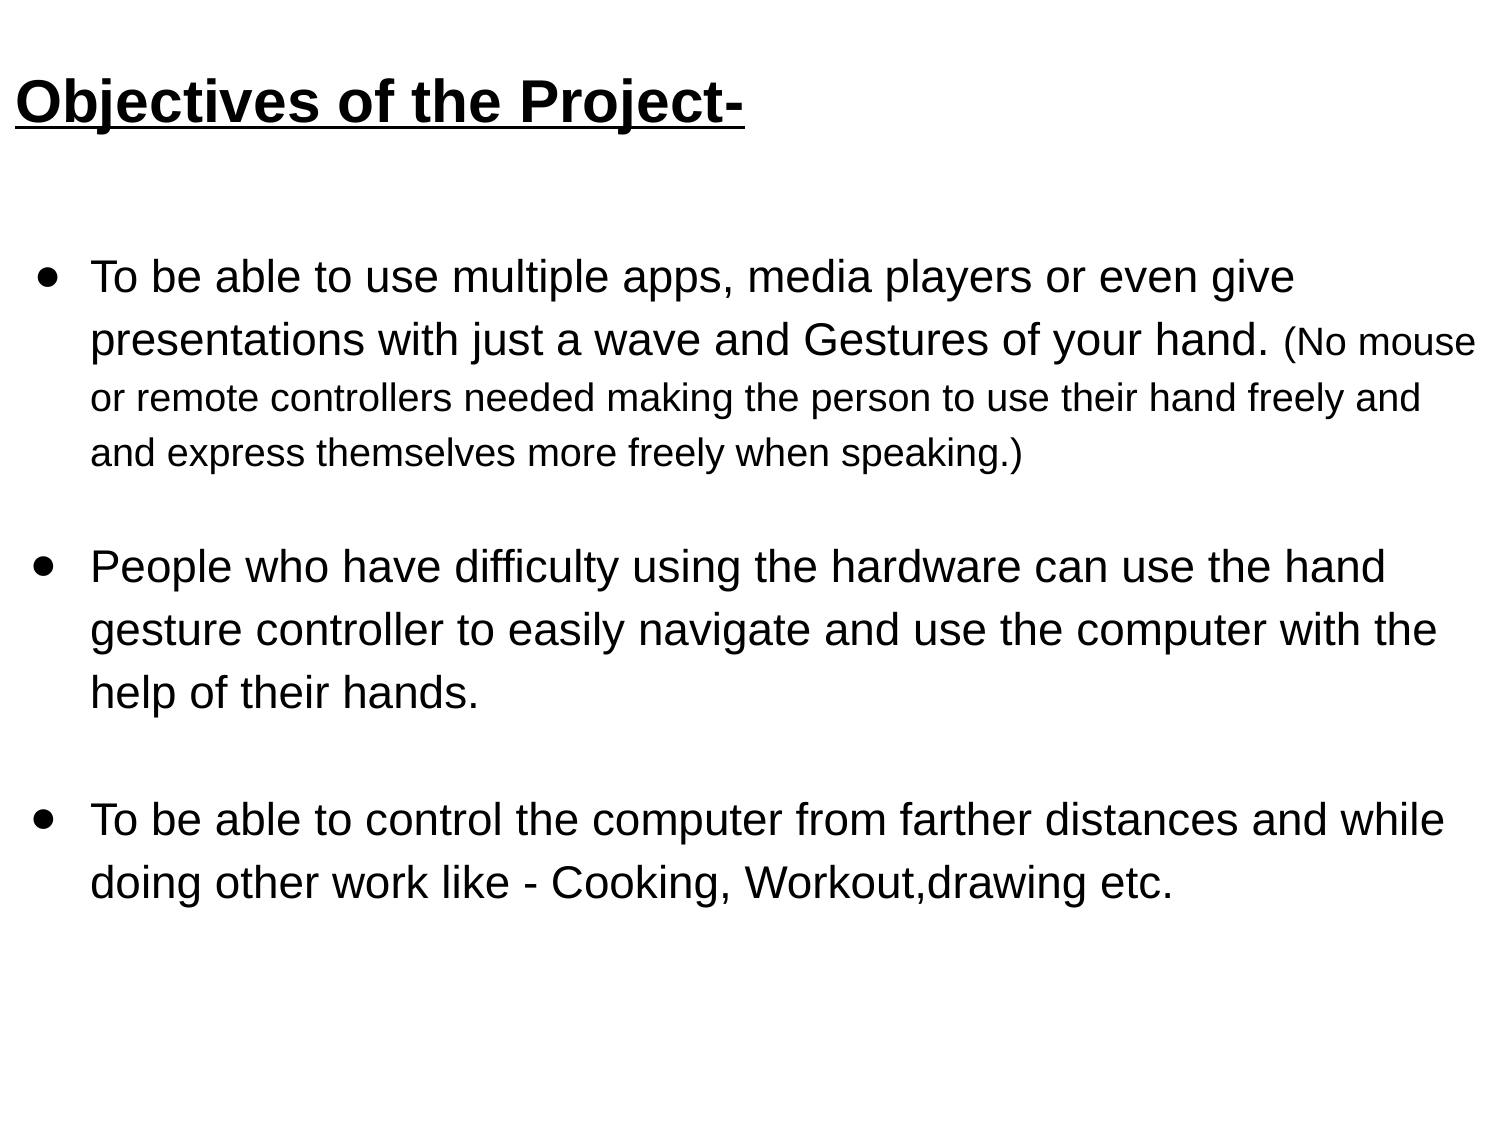

Objectives of the Project-

To be able to use multiple apps, media players or even give presentations with just a wave and Gestures of your hand. (No mouse or remote controllers needed making the person to use their hand freely and and express themselves more freely when speaking.)

People who have difficulty using the hardware can use the hand gesture controller to easily navigate and use the computer with the help of their hands.

To be able to control the computer from farther distances and while doing other work like - Cooking, Workout,drawing etc.